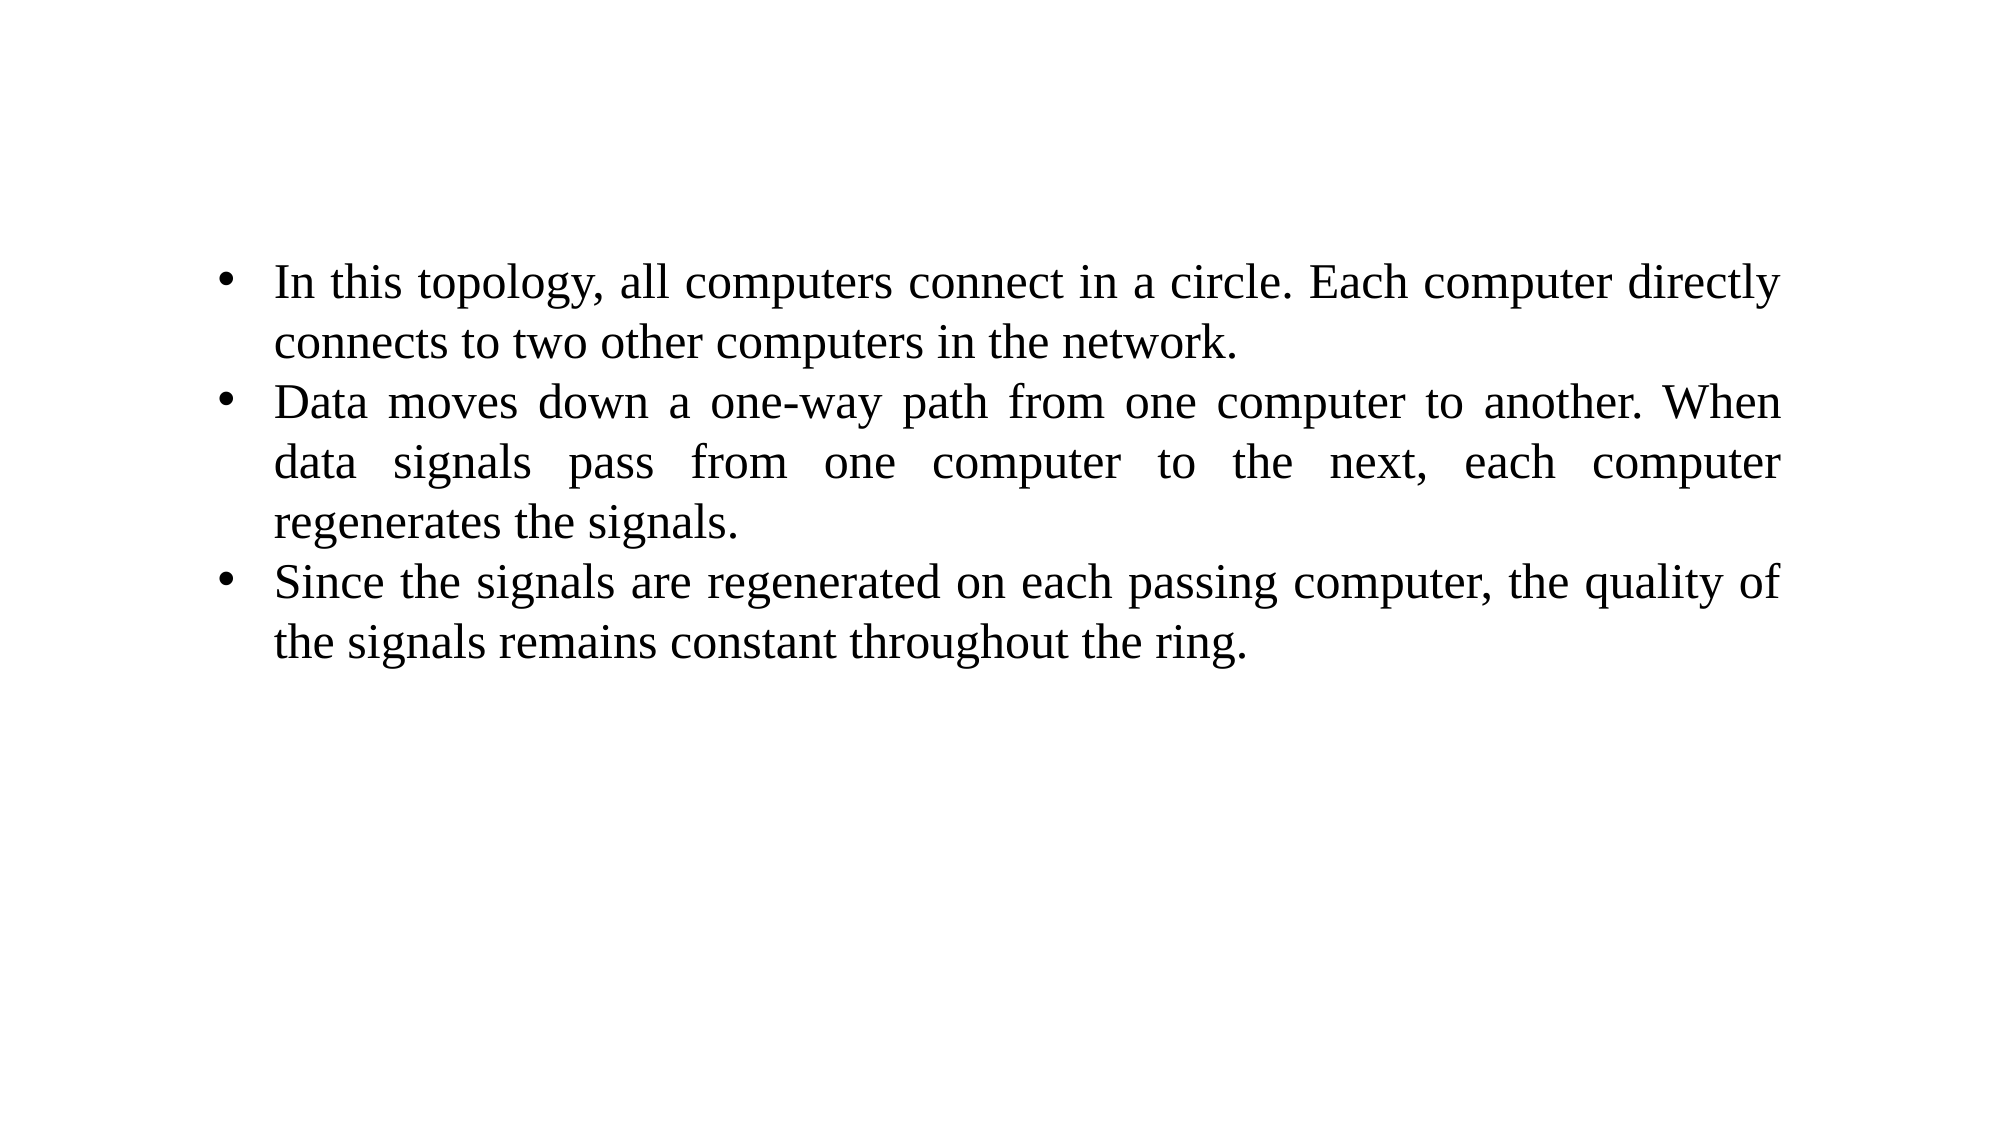

In this topology, all computers connect in a circle. Each computer directly connects to two other computers in the network.
Data moves down a one-way path from one computer to another. When data signals pass from one computer to the next, each computer regenerates the signals.
Since the signals are regenerated on each passing computer, the quality of the signals remains constant throughout the ring.